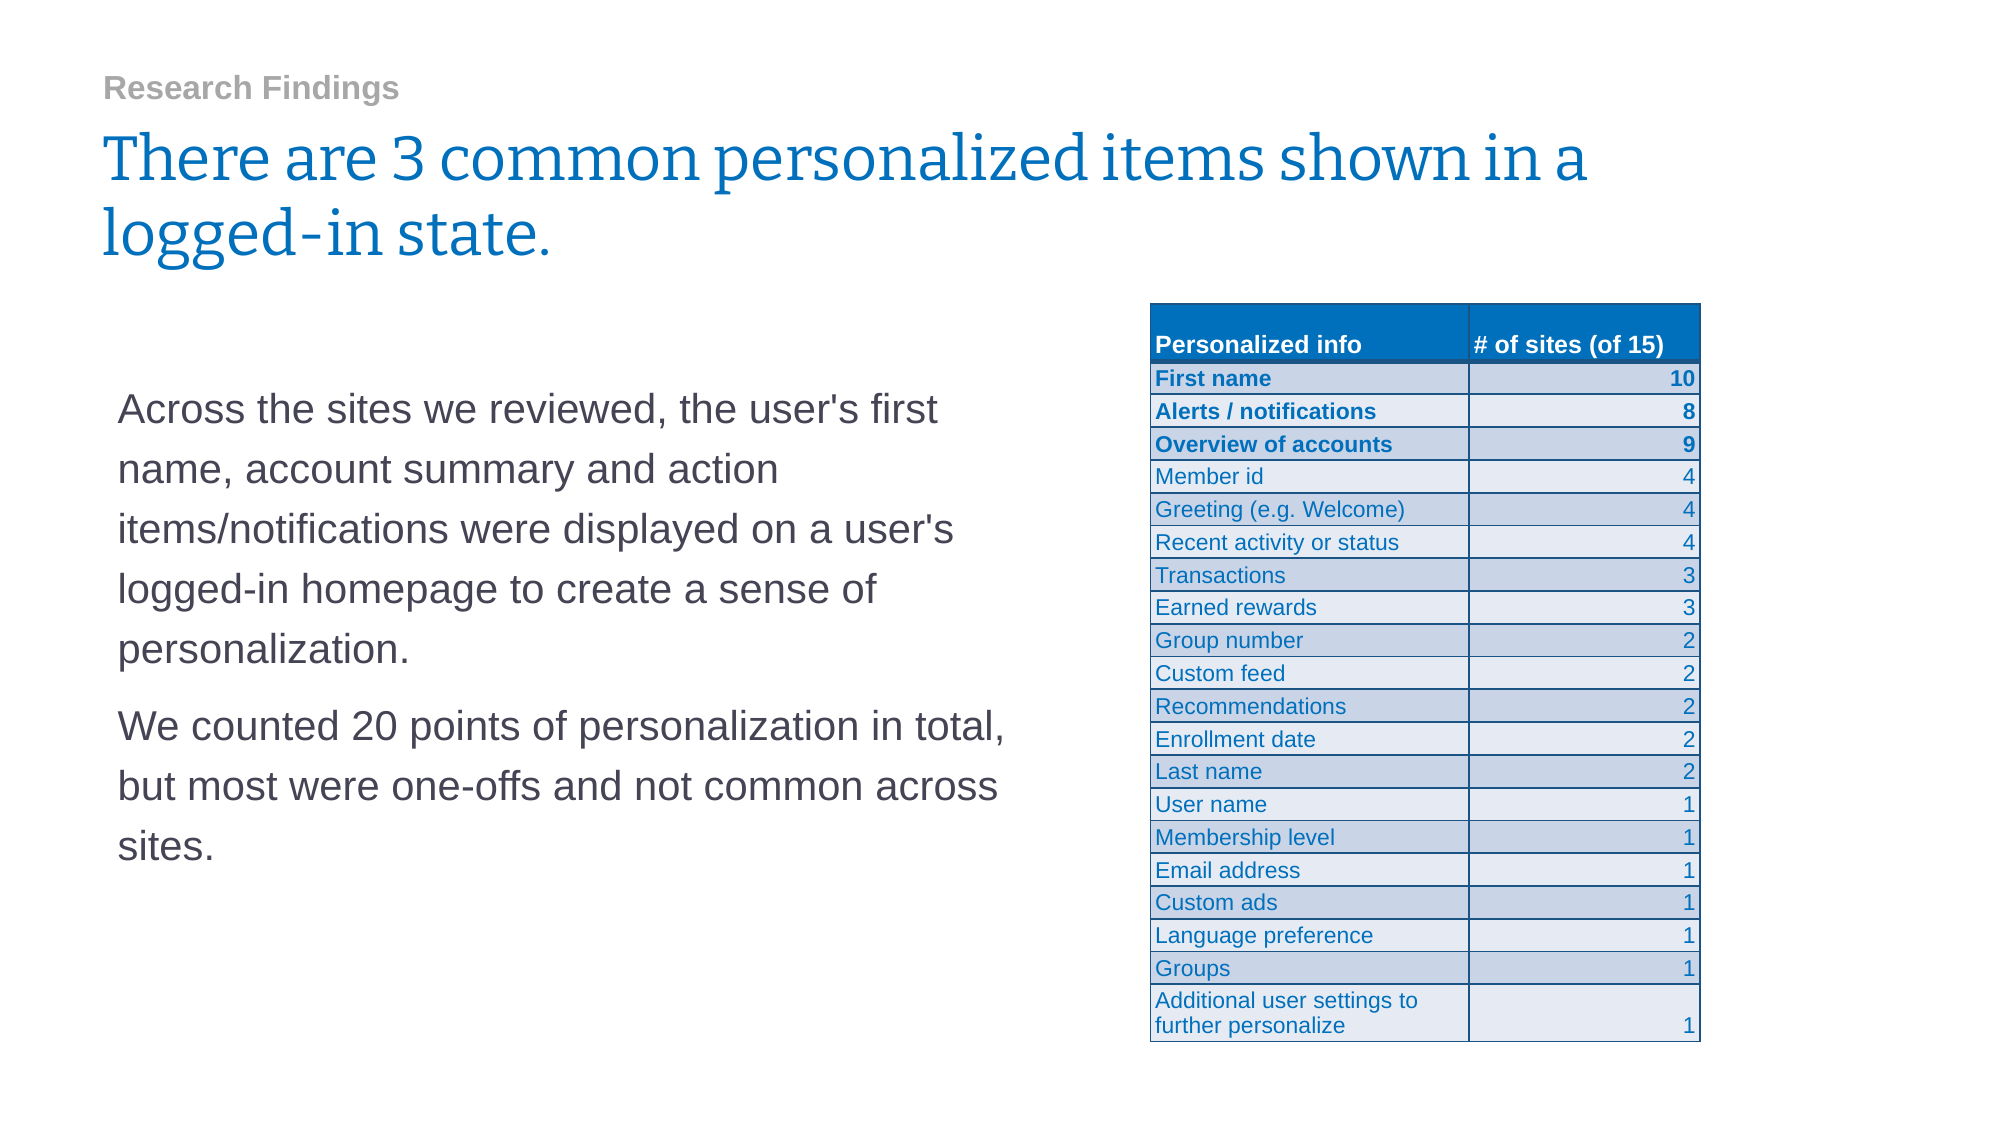

Research Findings
# There are 3 common personalized items shown in a logged-in state.

| Personalized info | # of sites (of 15) |
| --- | --- |
| First name | 10 |
| Alerts / notifications | 8 |
| Overview of accounts | 9 |
| Member id | 4 |
| Greeting (e.g. Welcome) | 4 |
| Recent activity or status | 4 |
| Transactions | 3 |
| Earned rewards | 3 |
| Group number | 2 |
| Custom feed | 2 |
| Recommendations | 2 |
| Enrollment date | 2 |
| Last name | 2 |
| User name | 1 |
| Membership level | 1 |
| Email address | 1 |
| Custom ads | 1 |
| Language preference | 1 |
| Groups | 1 |
| Additional user settings to further personalize | 1 |
Across the sites we reviewed, the user's first name, account summary and action items/notifications were displayed on a user's logged-in homepage to create a sense of personalization.
We counted 20 points of personalization in total, but most were one-offs and not common across sites.